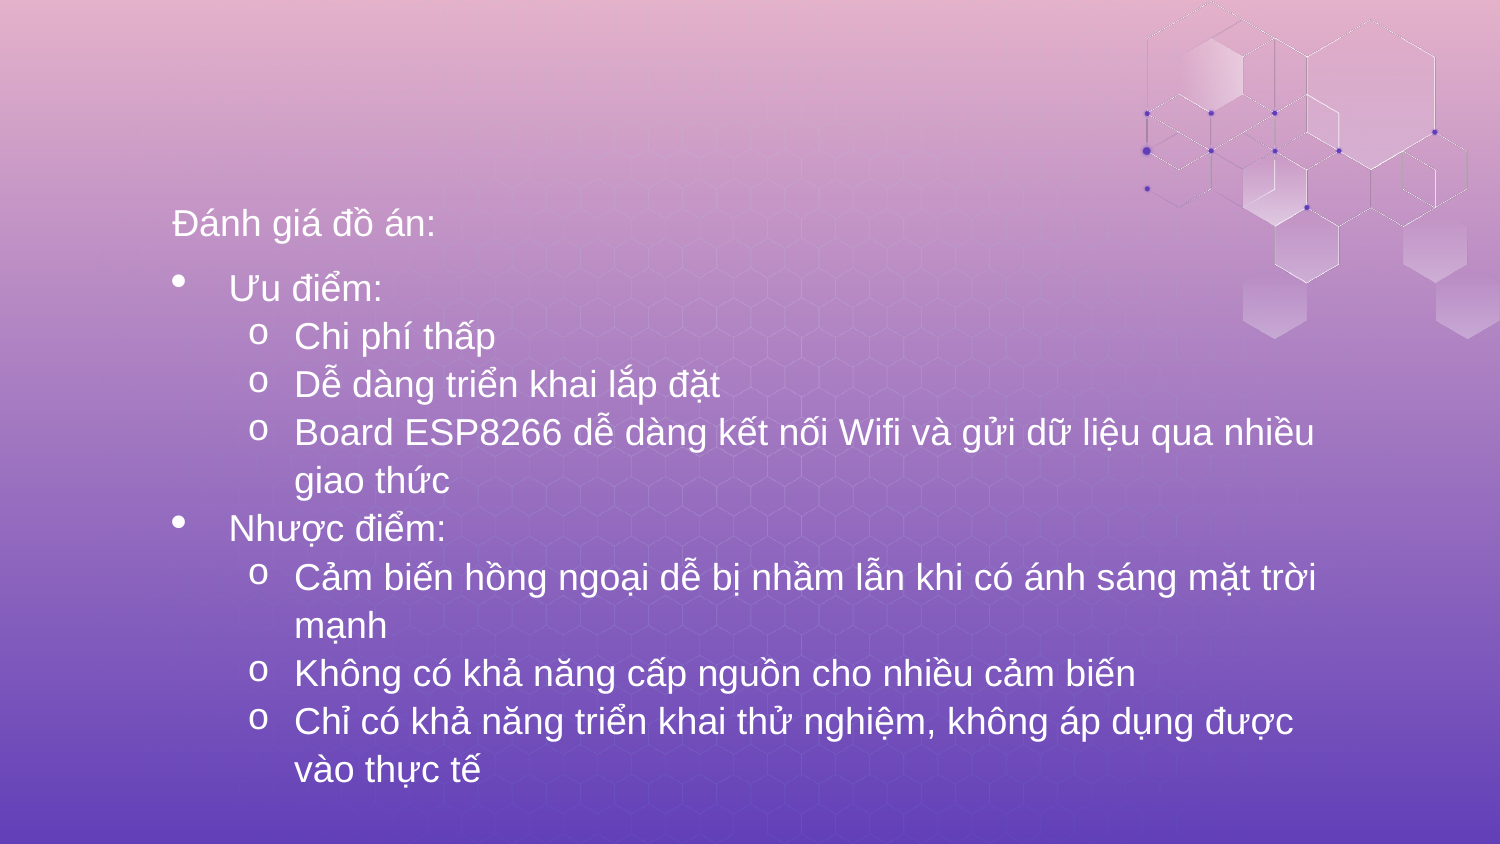

Đánh giá đồ án:
Ưu điểm:
Chi phí thấp
Dễ dàng triển khai lắp đặt
Board ESP8266 dễ dàng kết nối Wifi và gửi dữ liệu qua nhiều giao thức
Nhược điểm:
Cảm biến hồng ngoại dễ bị nhầm lẫn khi có ánh sáng mặt trời mạnh
Không có khả năng cấp nguồn cho nhiều cảm biến
Chỉ có khả năng triển khai thử nghiệm, không áp dụng được vào thực tế